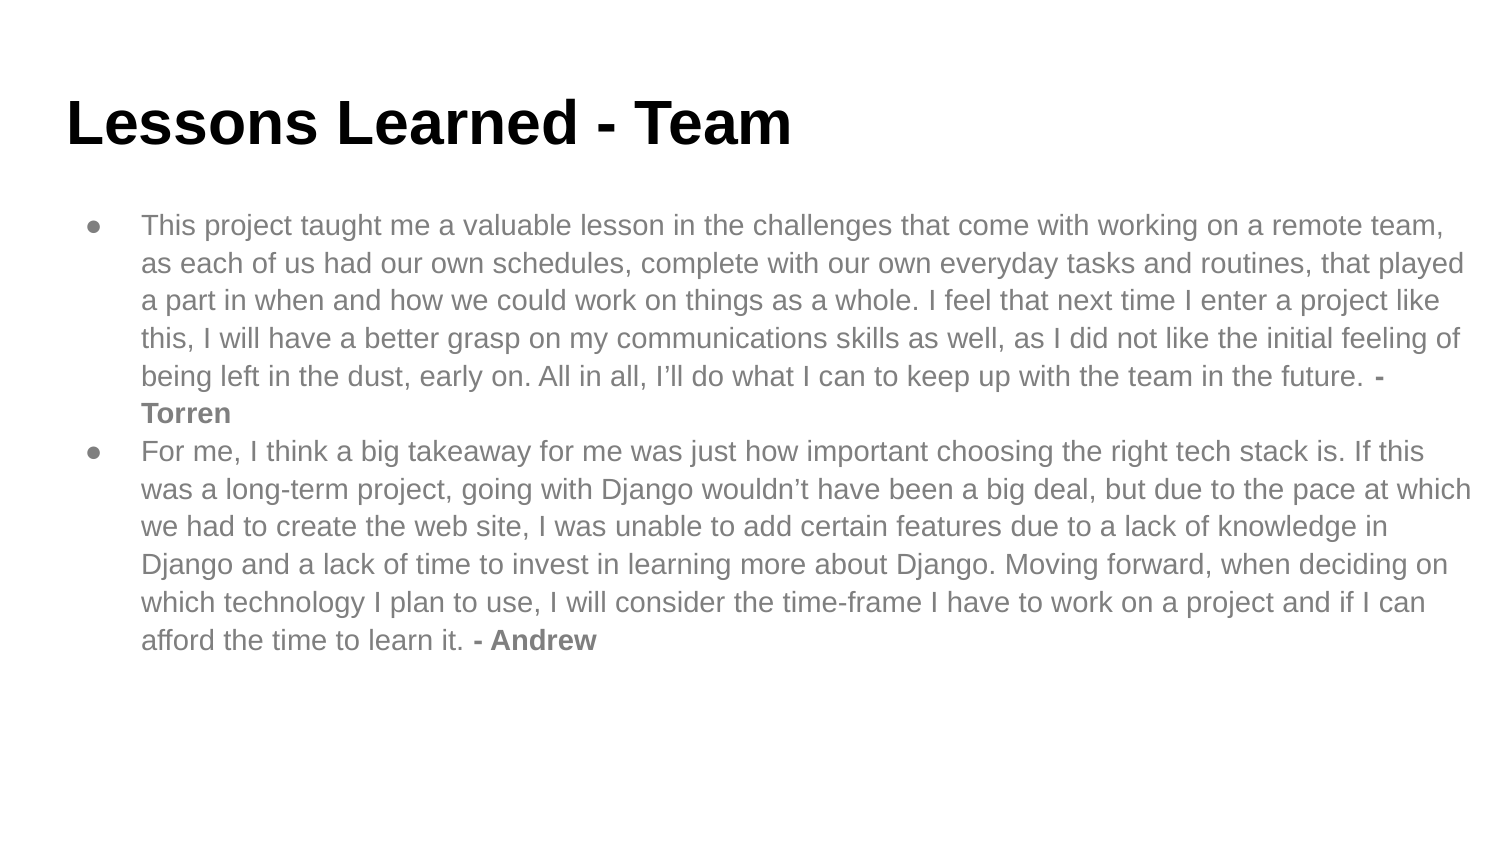

# Lessons Learned - Team
This project taught me a valuable lesson in the challenges that come with working on a remote team, as each of us had our own schedules, complete with our own everyday tasks and routines, that played a part in when and how we could work on things as a whole. I feel that next time I enter a project like this, I will have a better grasp on my communications skills as well, as I did not like the initial feeling of being left in the dust, early on. All in all, I’ll do what I can to keep up with the team in the future. - Torren
For me, I think a big takeaway for me was just how important choosing the right tech stack is. If this was a long-term project, going with Django wouldn’t have been a big deal, but due to the pace at which we had to create the web site, I was unable to add certain features due to a lack of knowledge in Django and a lack of time to invest in learning more about Django. Moving forward, when deciding on which technology I plan to use, I will consider the time-frame I have to work on a project and if I can afford the time to learn it. - Andrew